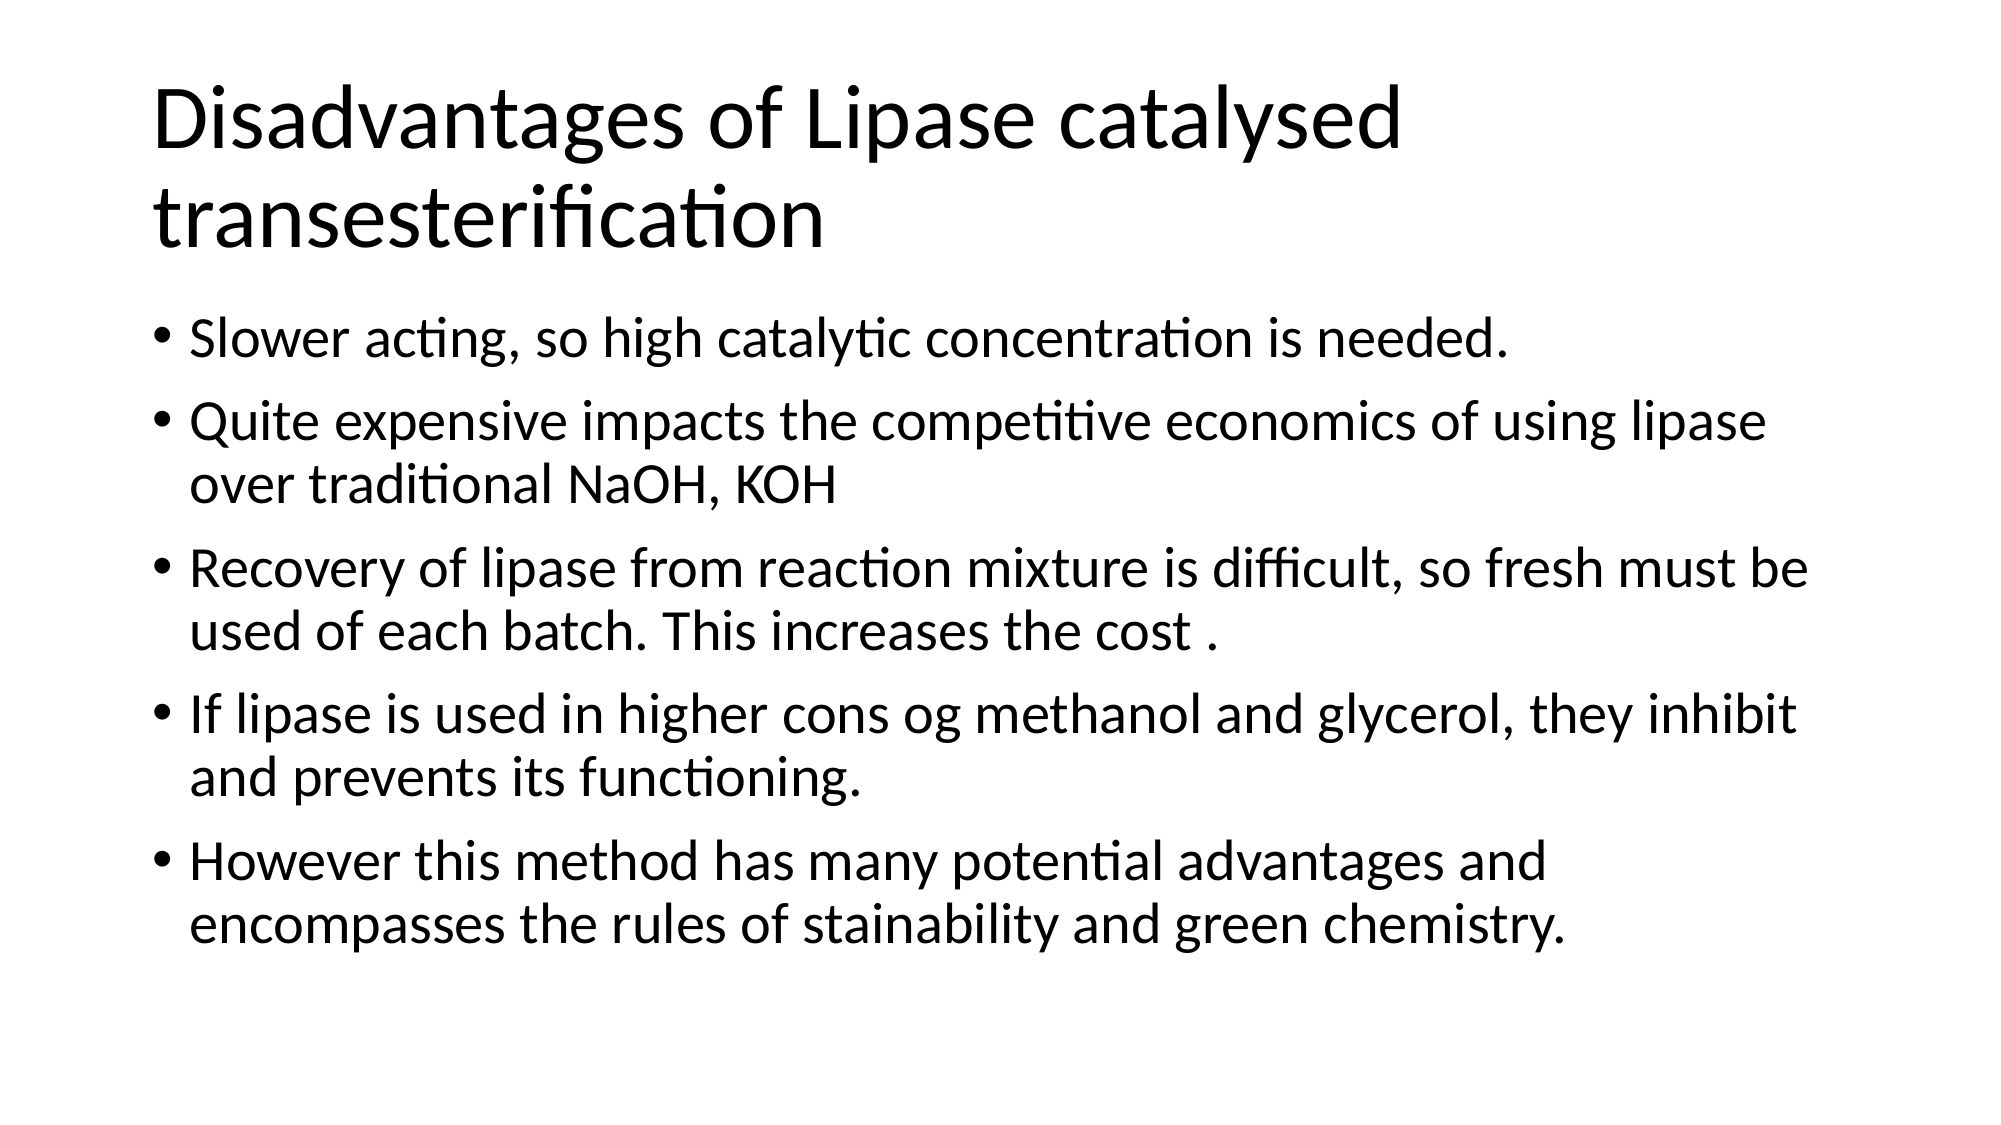

# Disadvantages of Lipase catalysed transesterification
Slower acting, so high catalytic concentration is needed.
Quite expensive impacts the competitive economics of using lipase over traditional NaOH, KOH
Recovery of lipase from reaction mixture is difficult, so fresh must be used of each batch. This increases the cost .
If lipase is used in higher cons og methanol and glycerol, they inhibit and prevents its functioning.
However this method has many potential advantages and encompasses the rules of stainability and green chemistry.